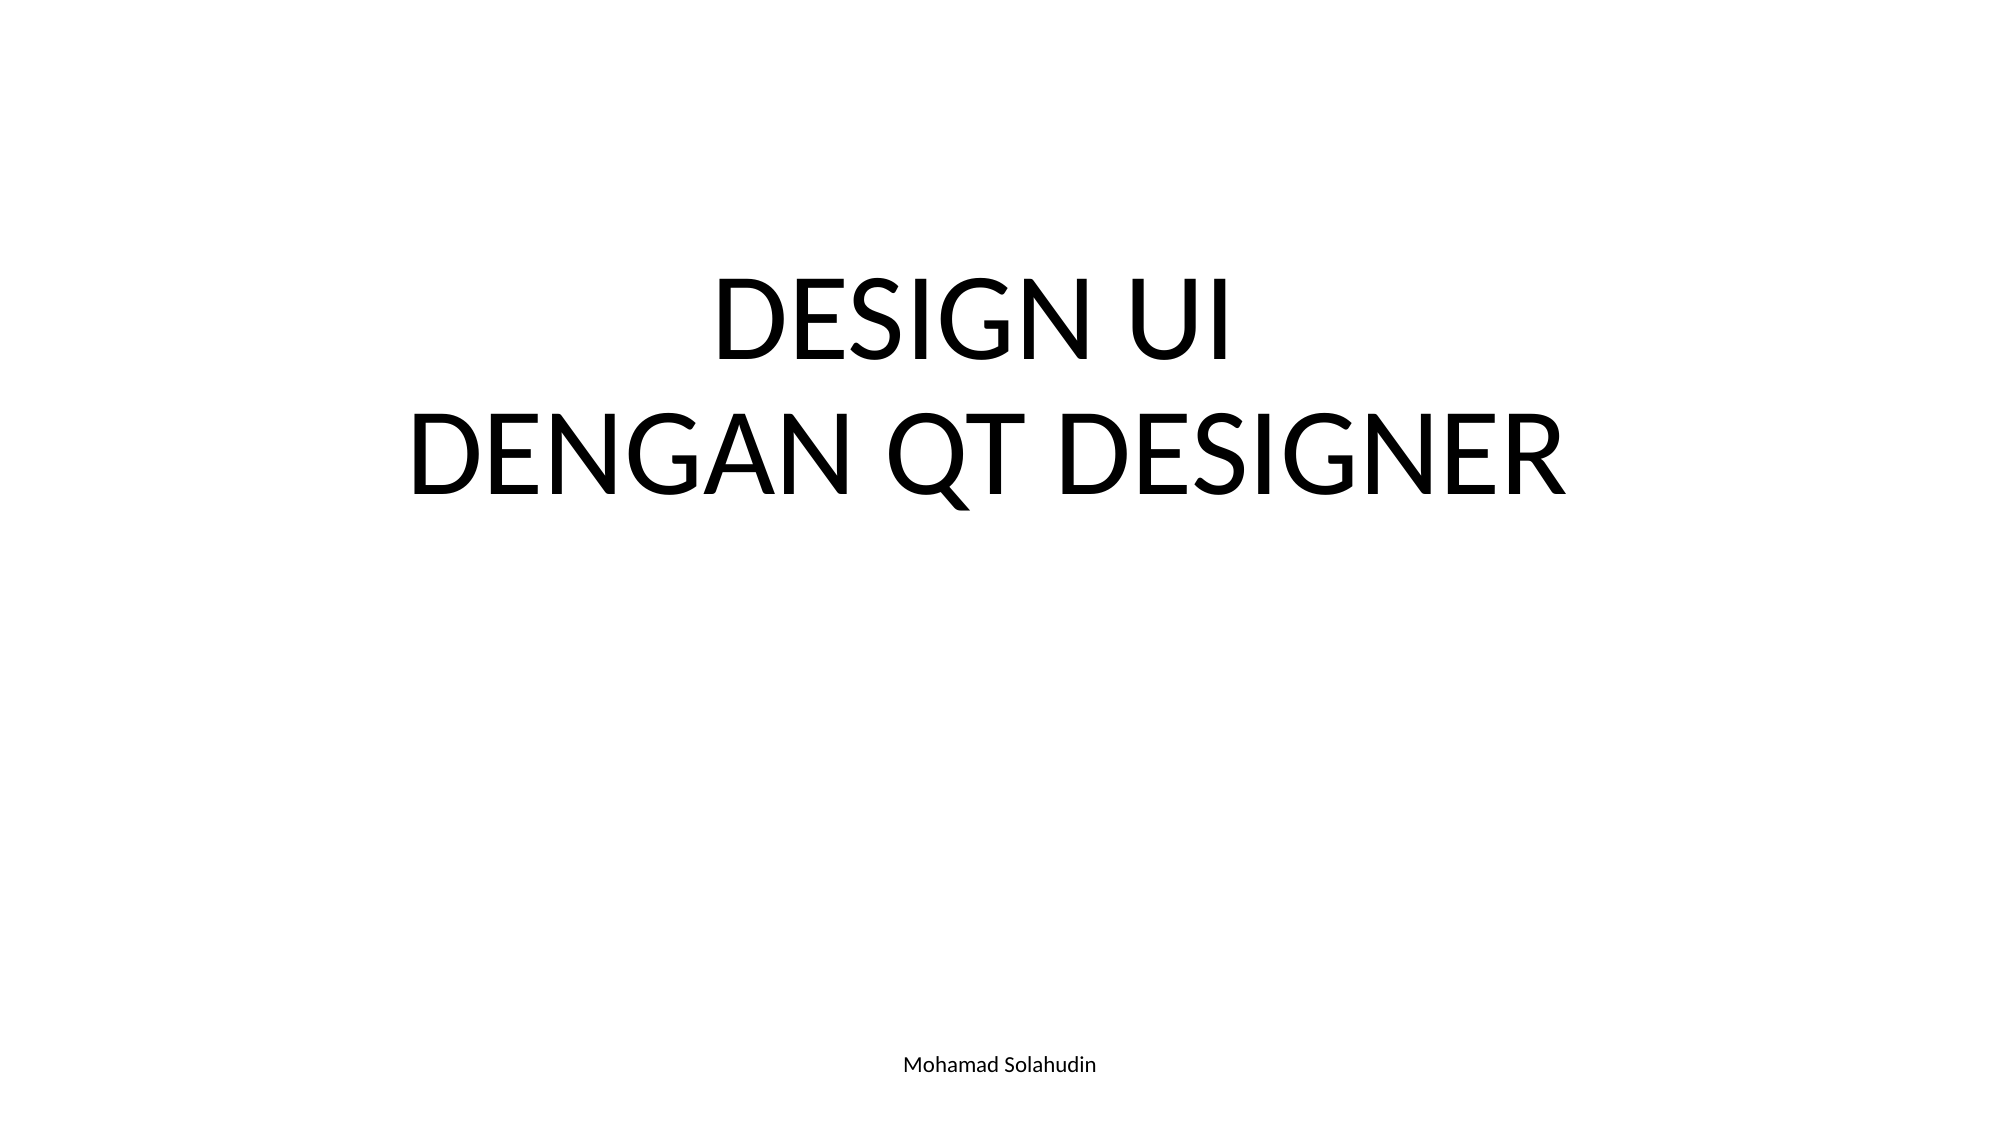

# DESIGN UI DENGAN QT DESIGNER
Mohamad Solahudin